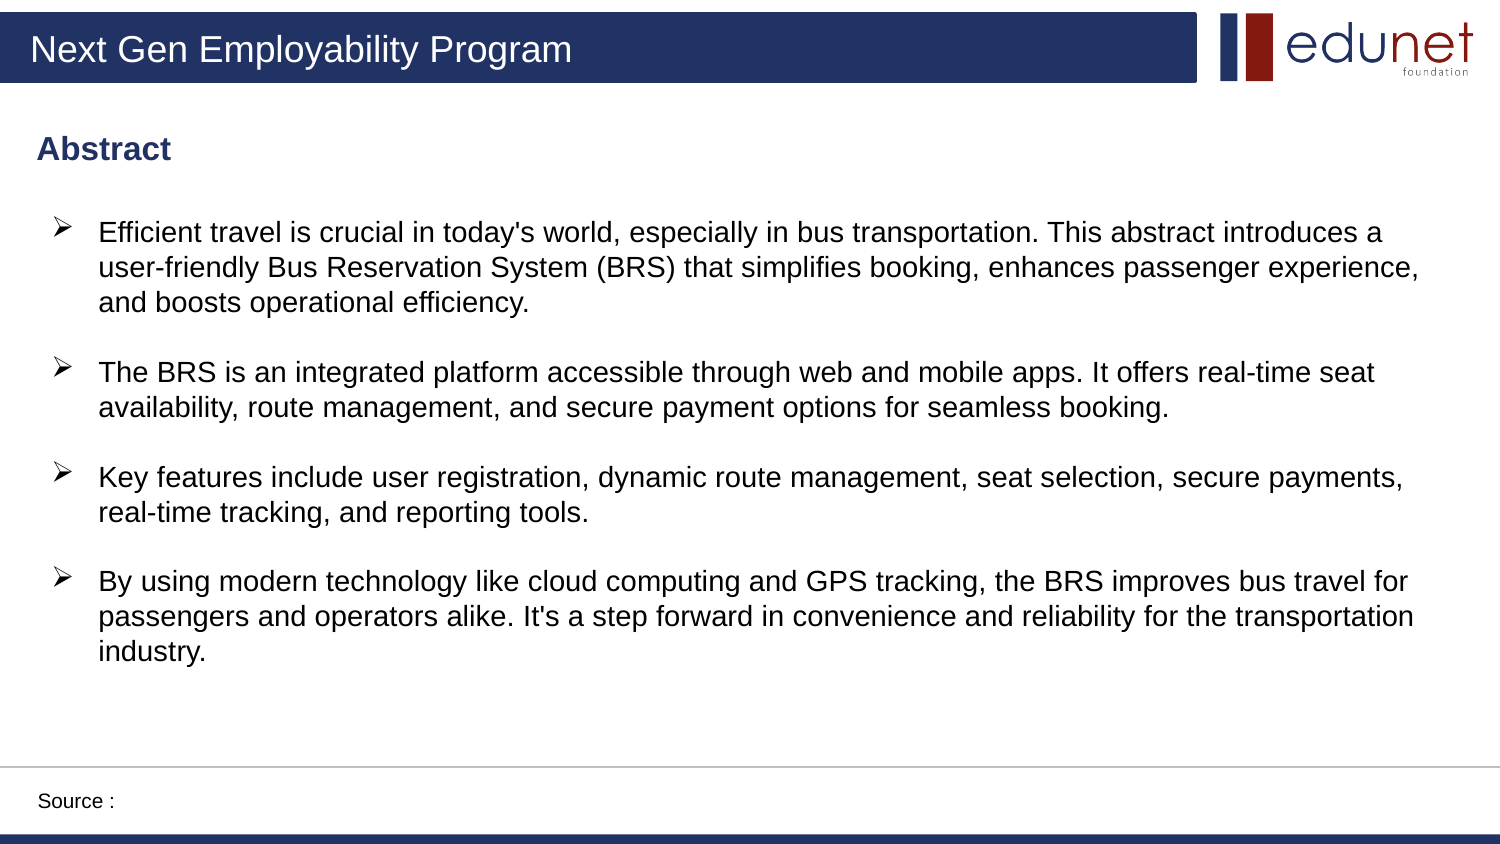

Abstract

Efficient travel is crucial in today's world, especially in bus transportation. This abstract introduces a user-friendly Bus Reservation System (BRS) that simplifies booking, enhances passenger experience, and boosts operational efficiency.

The BRS is an integrated platform accessible through web and mobile apps. It offers real-time seat availability, route management, and secure payment options for seamless booking.

Key features include user registration, dynamic route management, seat selection, secure payments, real-time tracking, and reporting tools.

By using modern technology like cloud computing and GPS tracking, the BRS improves bus travel for passengers and operators alike. It's a step forward in convenience and reliability for the transportation industry.
Source :